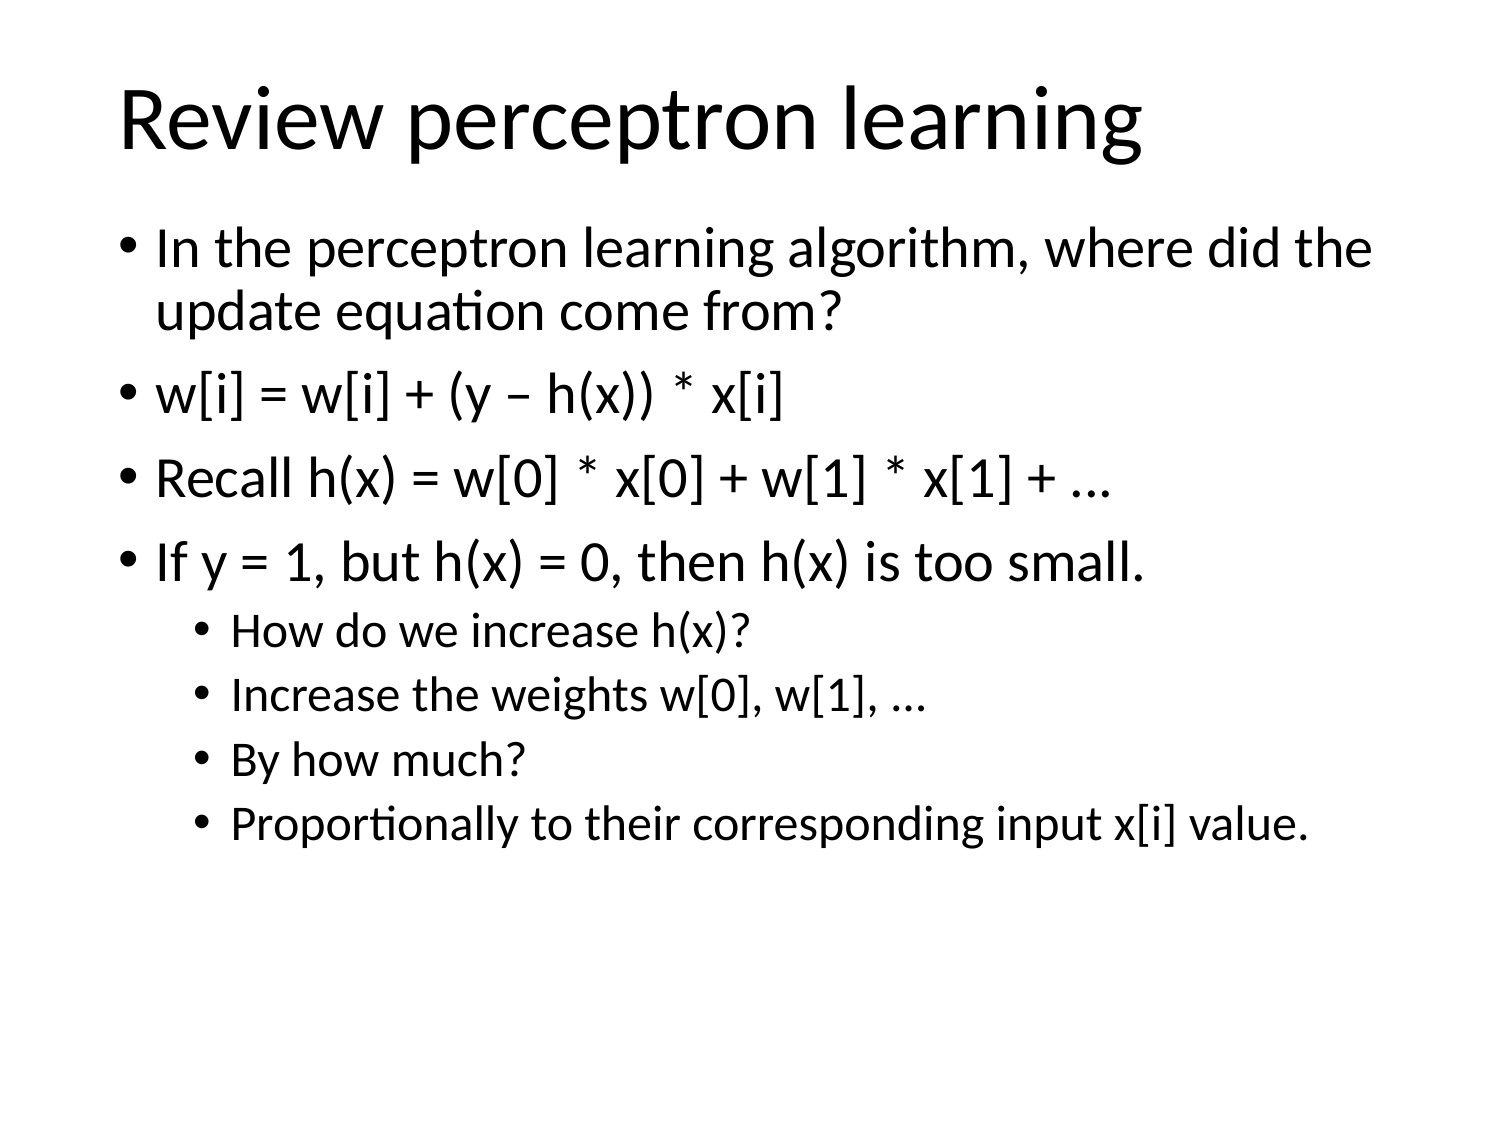

# Review perceptron learning
In the perceptron learning algorithm, where did the update equation come from?
w[i] = w[i] + (y – h(x)) * x[i]
Recall h(x) = w[0] * x[0] + w[1] * x[1] + ...
If y = 1, but h(x) = 0, then h(x) is too small.
How do we increase h(x)?
Increase the weights w[0], w[1], ...
By how much?
Proportionally to their corresponding input x[i] value.